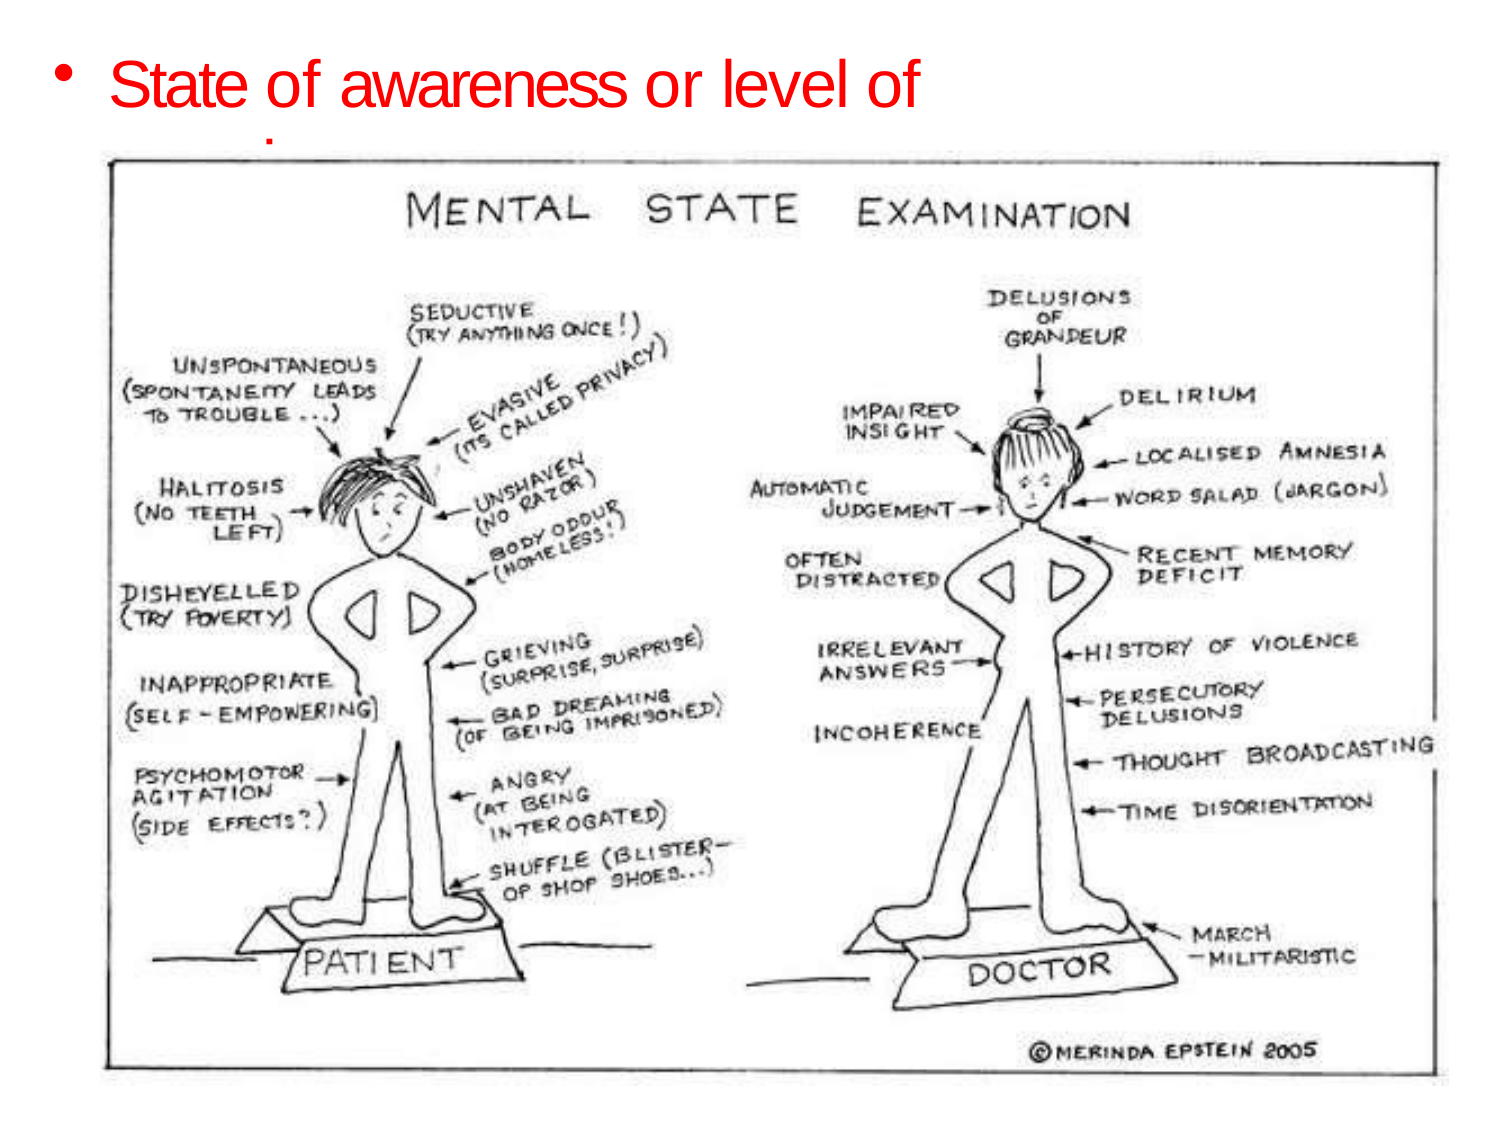

State of awareness or level of consciousness